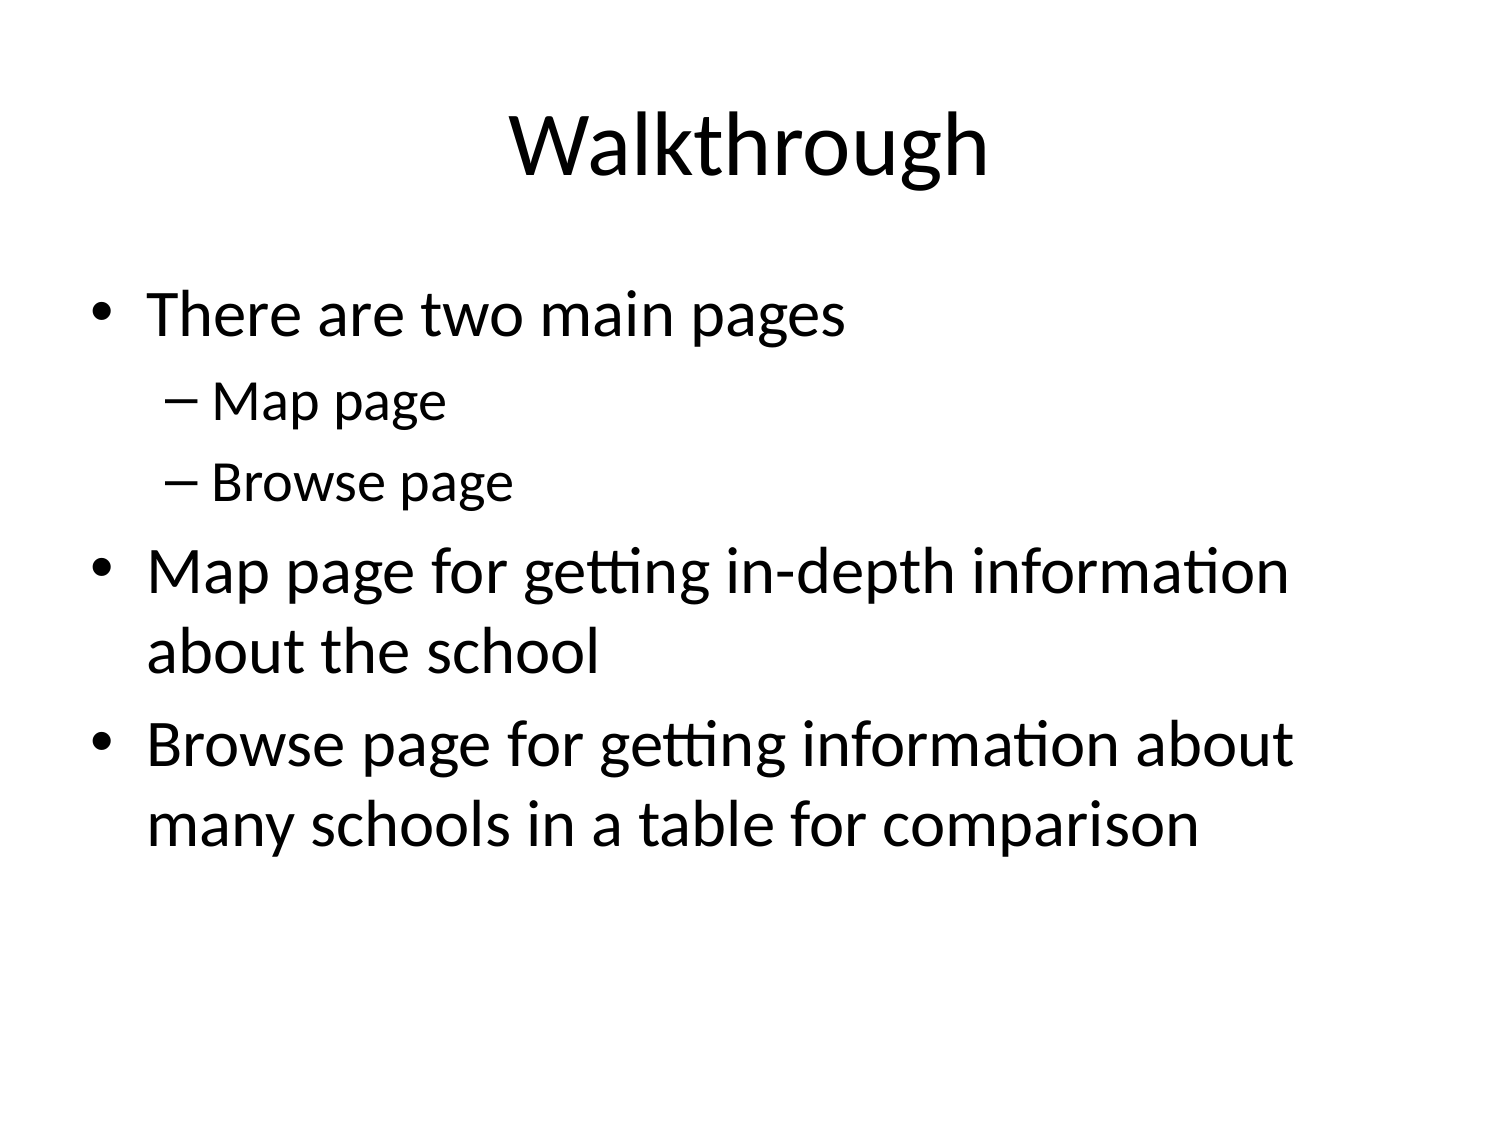

# Walkthrough
There are two main pages
Map page
Browse page
Map page for getting in-depth information about the school
Browse page for getting information about many schools in a table for comparison